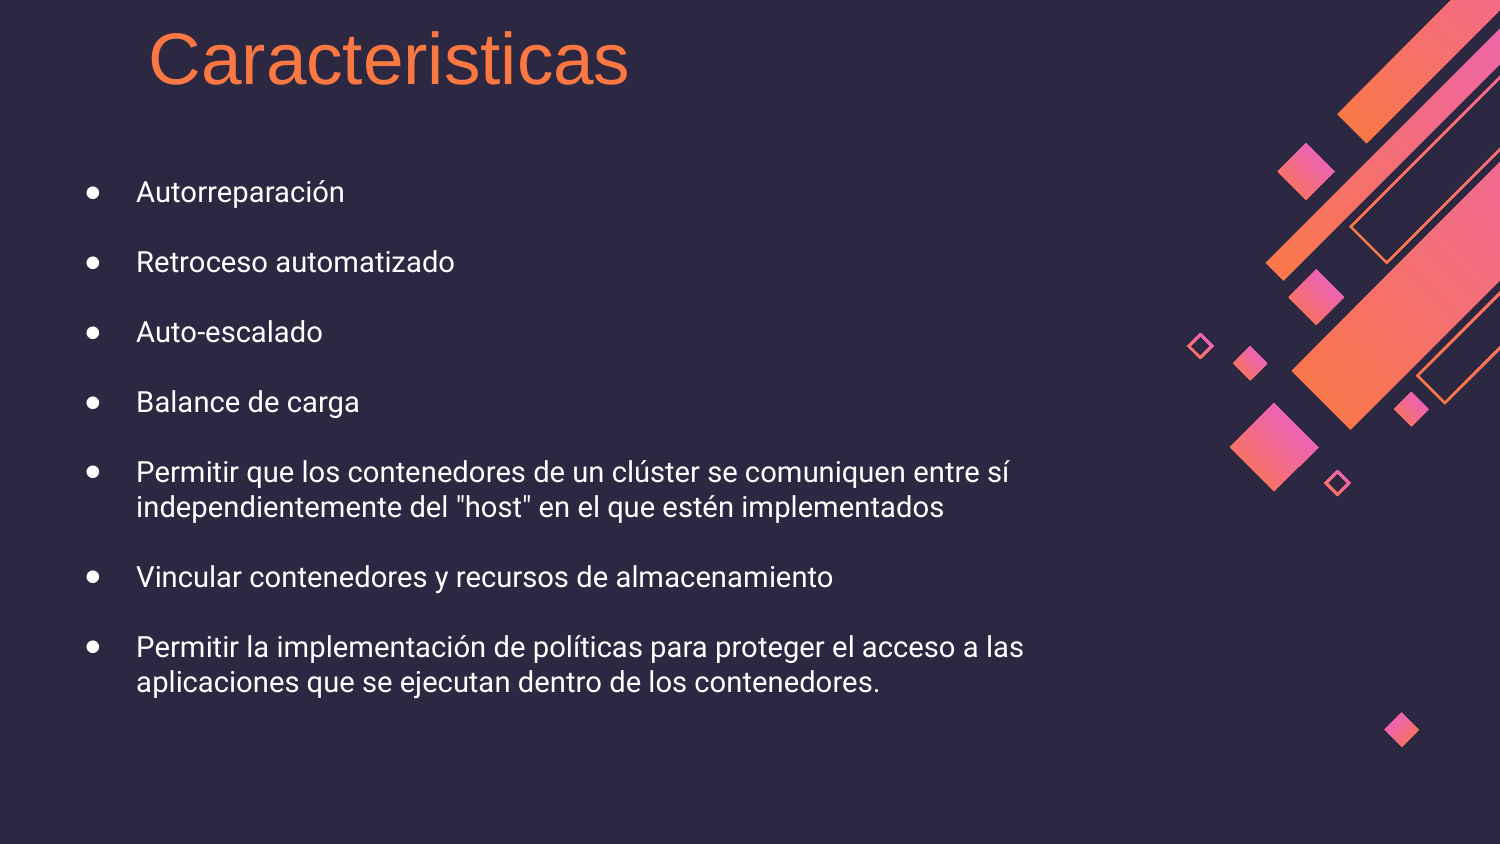

# Caracteristicas
Autorreparación

Retroceso automatizado

Auto-escalado

Balance de carga

Permitir que los contenedores de un clúster se comuniquen entre sí independientemente del "host" en el que estén implementados

Vincular contenedores y recursos de almacenamiento

Permitir la implementación de políticas para proteger el acceso a las aplicaciones que se ejecutan dentro de los contenedores.